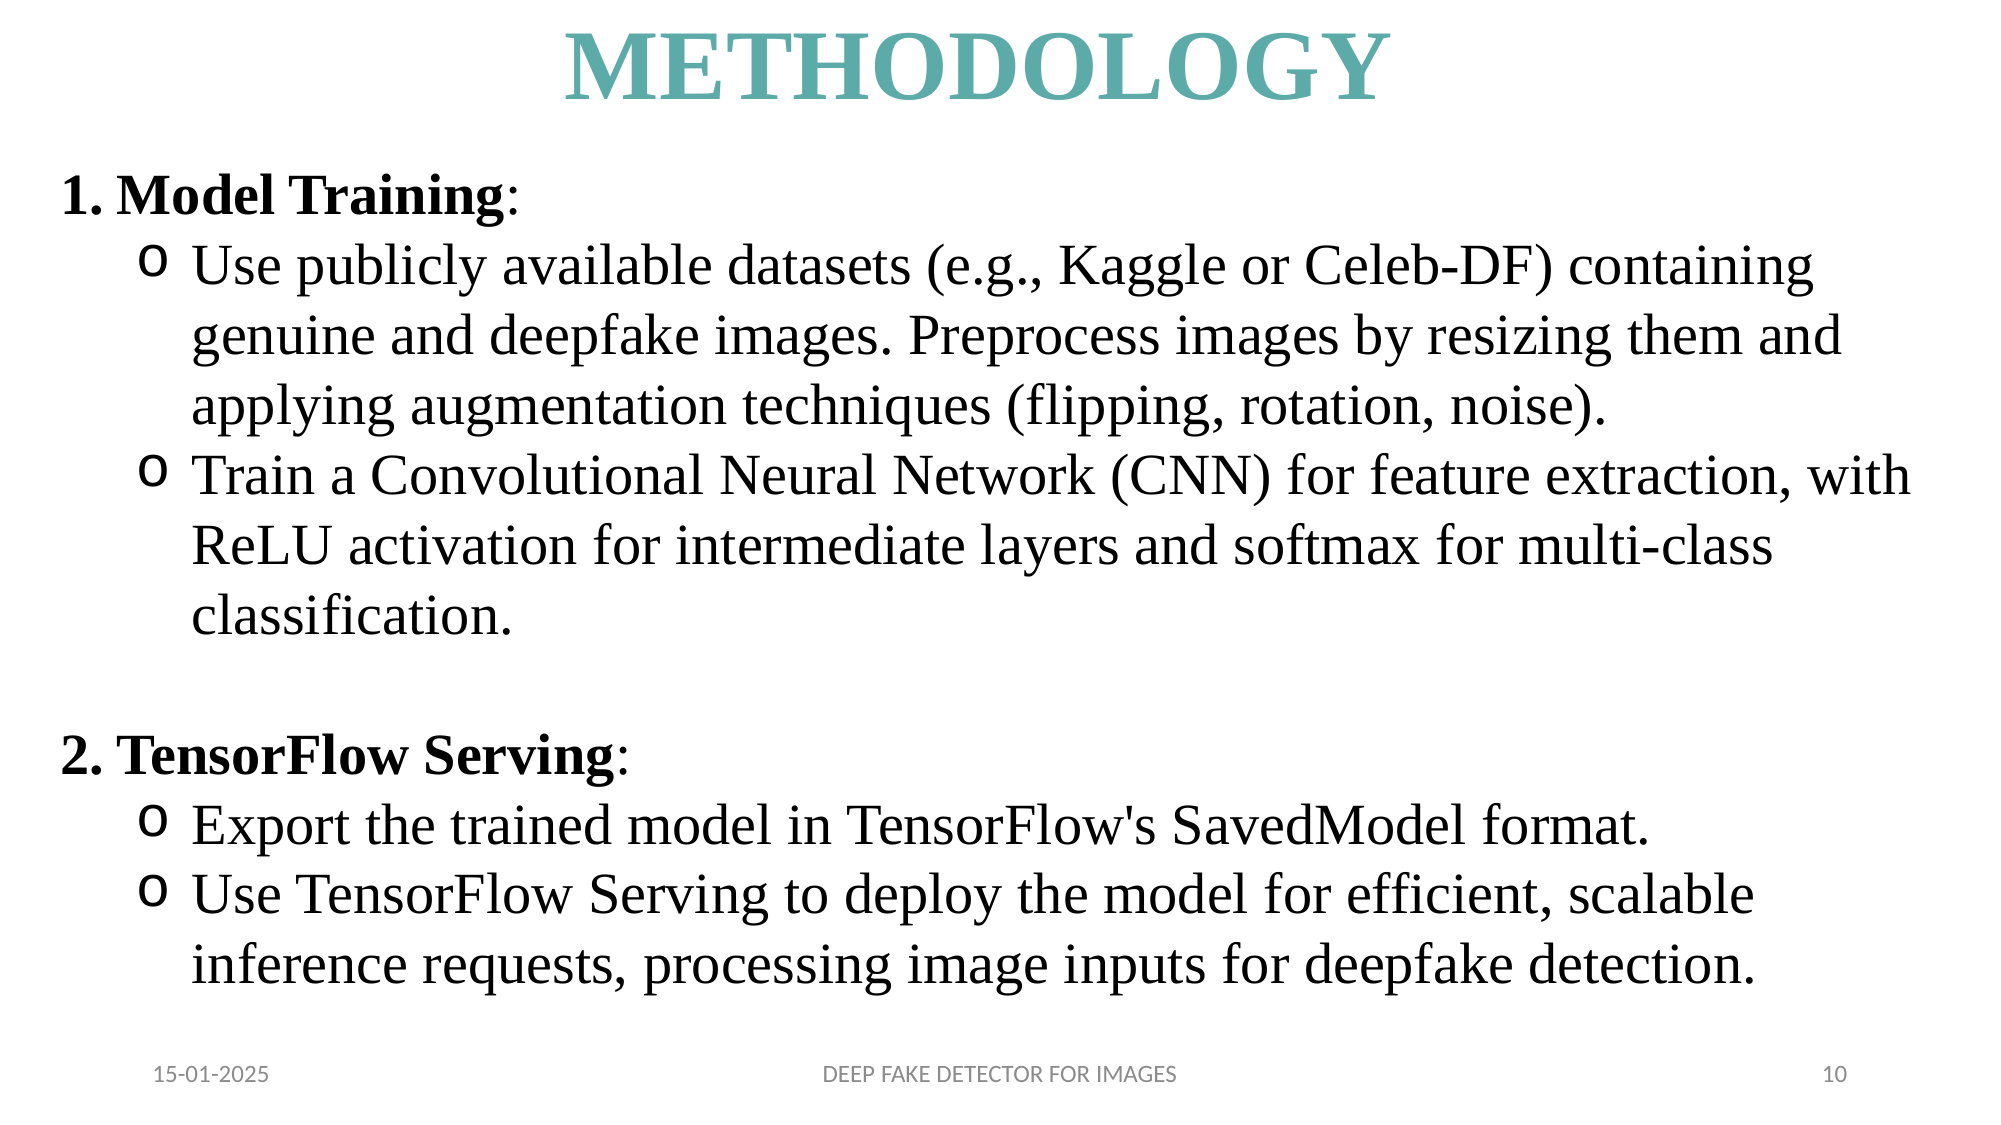

# METHODOLOGY
Model Training:
Use publicly available datasets (e.g., Kaggle or Celeb-DF) containing genuine and deepfake images. Preprocess images by resizing them and applying augmentation techniques (flipping, rotation, noise).
Train a Convolutional Neural Network (CNN) for feature extraction, with ReLU activation for intermediate layers and softmax for multi-class classification.

TensorFlow Serving:
Export the trained model in TensorFlow's SavedModel format.
Use TensorFlow Serving to deploy the model for efficient, scalable inference requests, processing image inputs for deepfake detection.

15-01-2025
DEEP FAKE DETECTOR FOR IMAGES
10